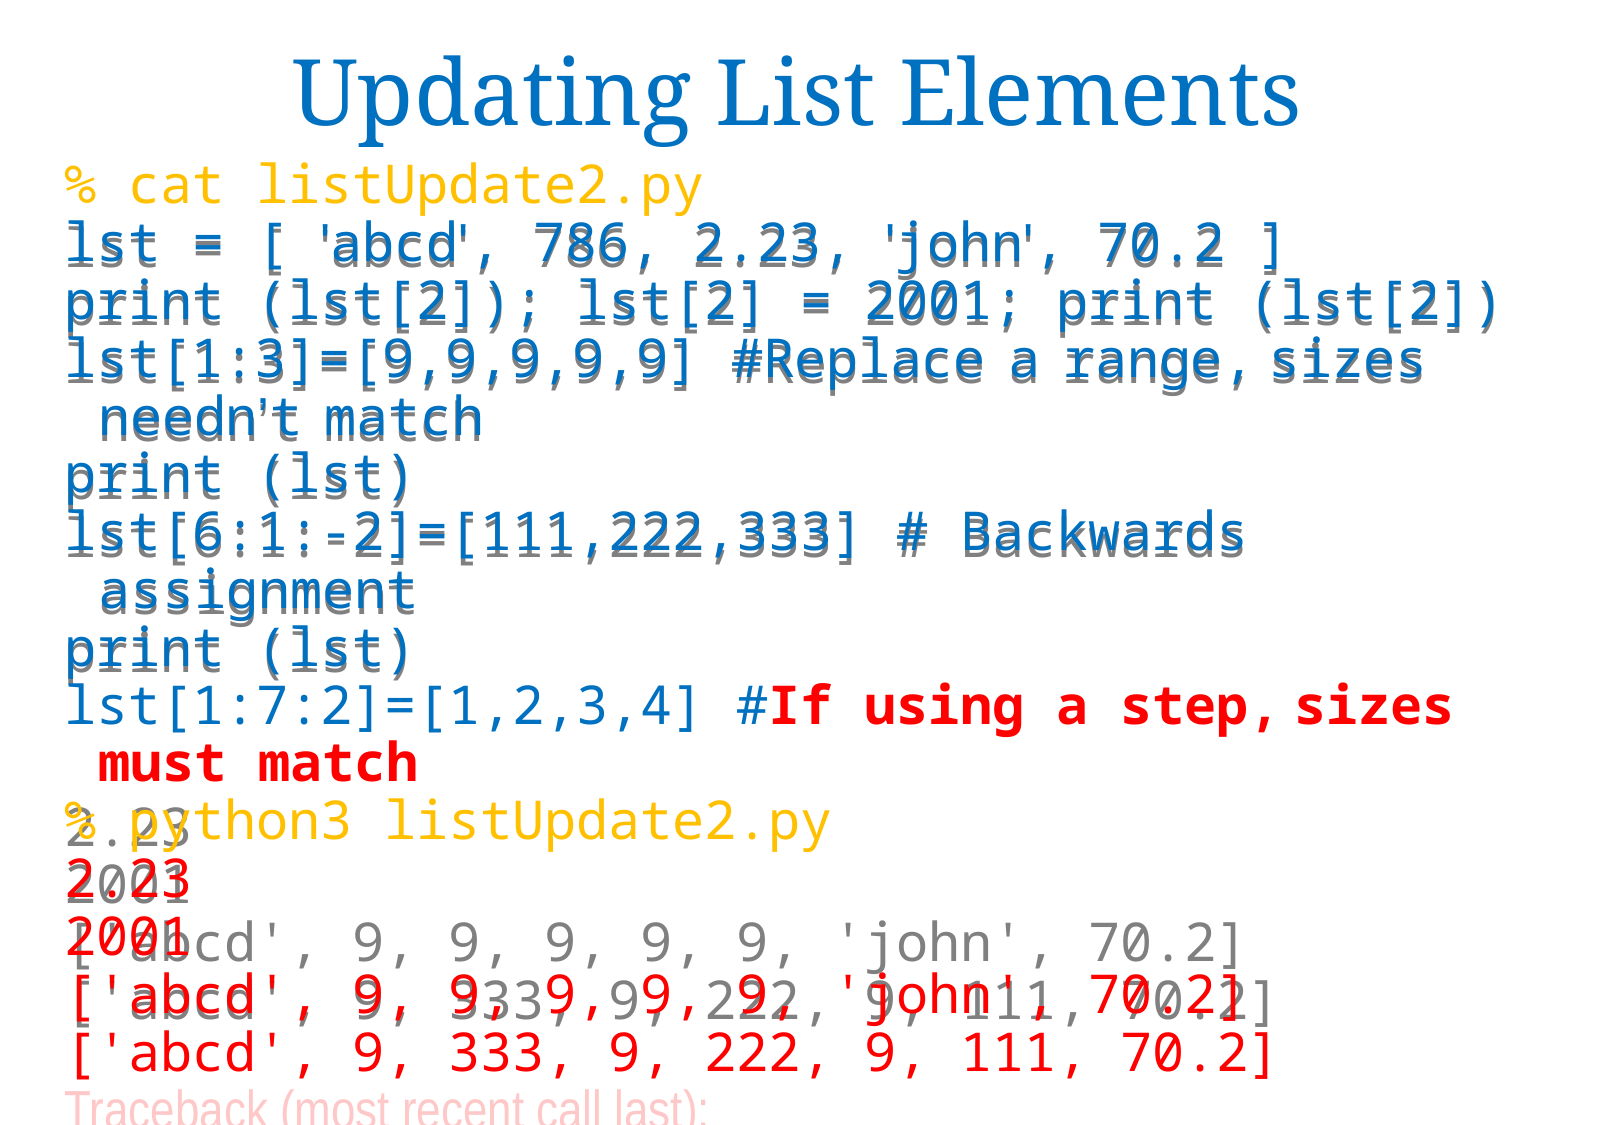

# Updating List Elements

lst = [ 'abcd', 786, 2.23, 'john', 70.2 ]
print (lst[2]); lst[2] = 2001; print (lst[2])
lst[1:3]=[9,9,9,9,9] #Replace a range, sizes needn’t match
print (lst)
lst[6:1:-2]=[111,222,333] # Backwards assignment
print (lst)

2.23
2001
['abcd', 9, 9, 9, 9, 9, 'john', 70.2]
['abcd', 9, 333, 9, 222, 9, 111, 70.2]

% cat listUpdate2.py
lst = [ 'abcd', 786, 2.23, 'john', 70.2 ]
print (lst[2]); lst[2] = 2001; print (lst[2])
lst[1:3]=[9,9,9,9,9] #Replace a range, sizes needn’t match
print (lst)
lst[6:1:-2]=[111,222,333] # Backwards assignment
print (lst)
lst[1:7:2]=[1,2,3,4] #If using a step, sizes must match
% python3 listUpdate2.py
2.23
2001
['abcd', 9, 9, 9, 9, 9, 'john', 70.2]
['abcd', 9, 333, 9, 222, 9, 111, 70.2]
Traceback (most recent call last):
  File "<stdin>", line 1, in <module>
ValueError: attempt to assign sequence of size 4 to extended slice of size 3
%